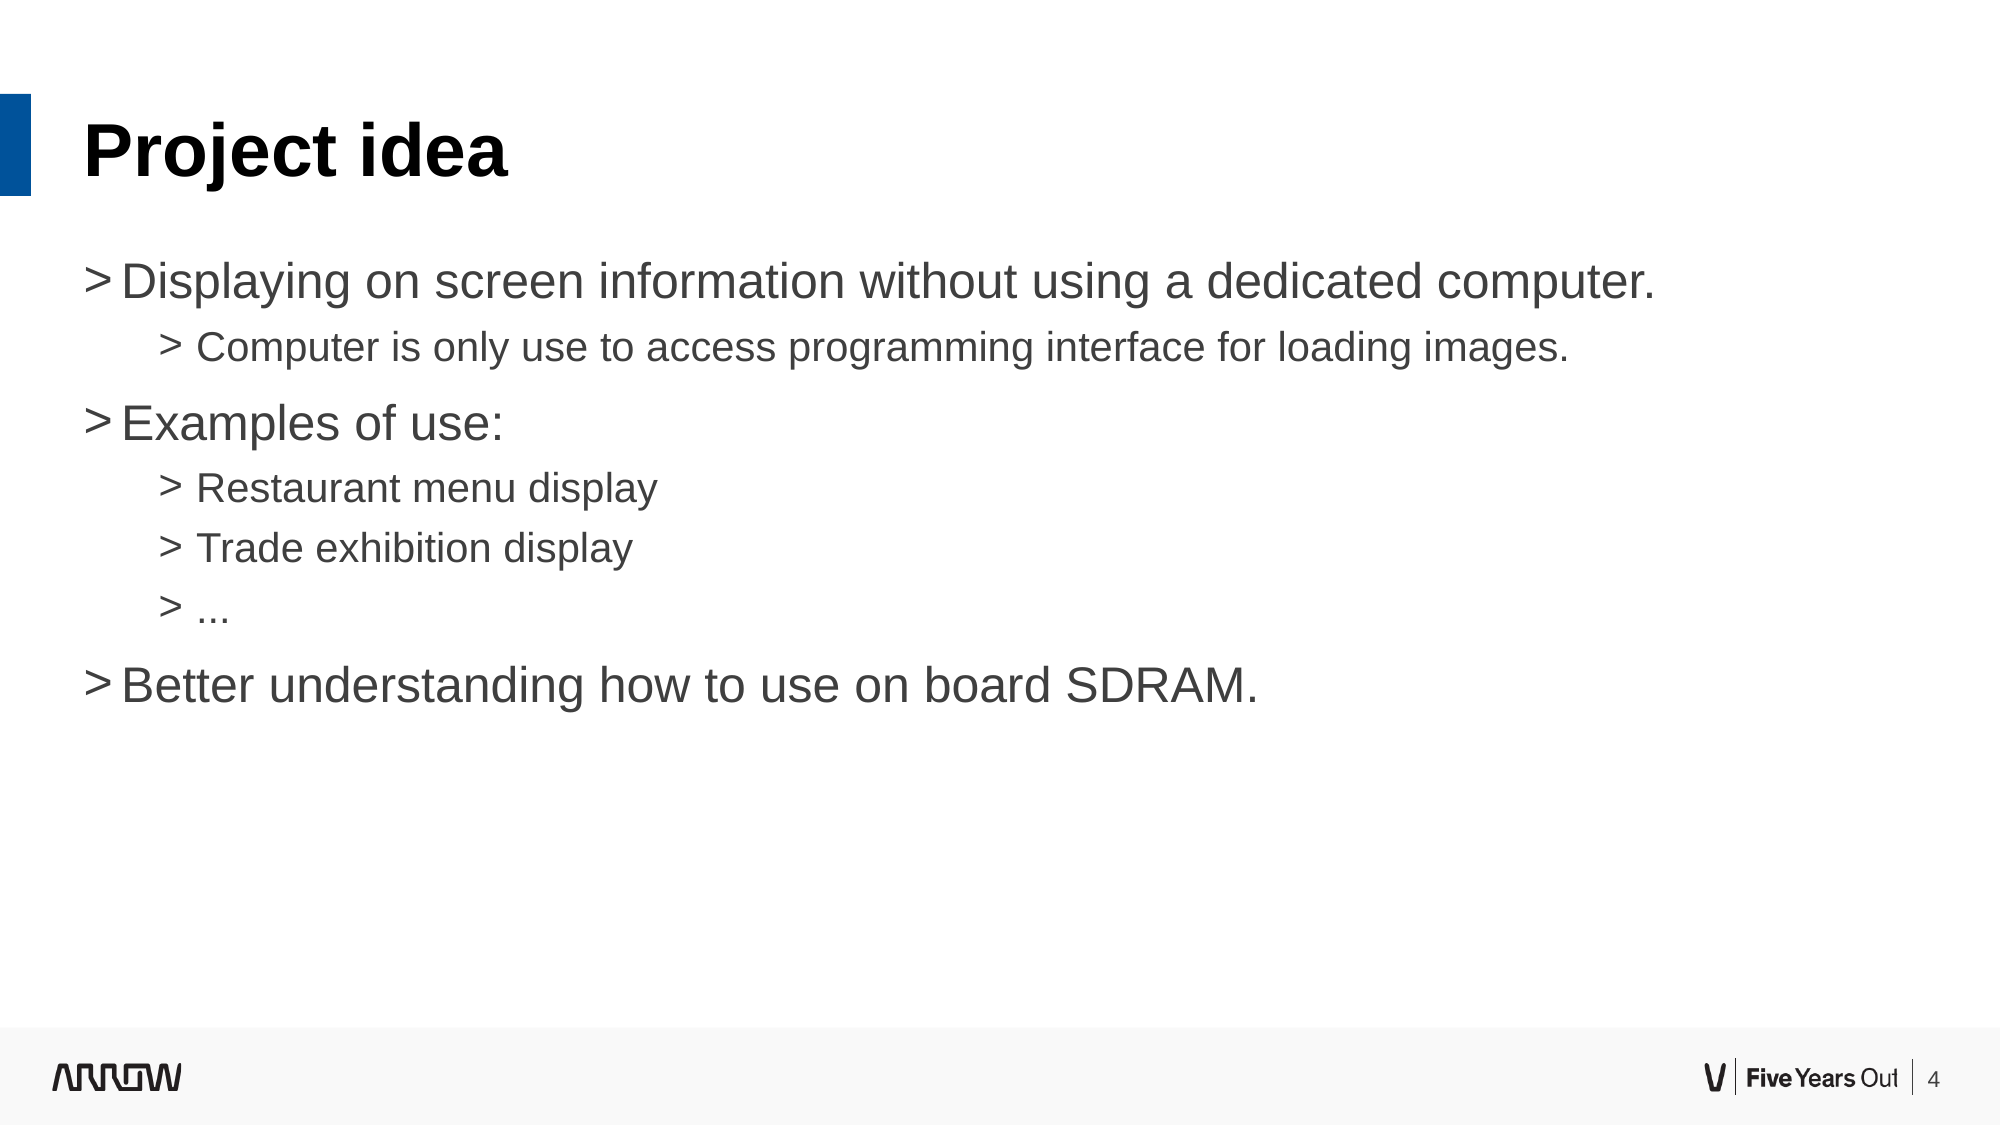

Project idea
Displaying on screen information without using a dedicated computer.
Computer is only use to access programming interface for loading images.
Examples of use:
Restaurant menu display
Trade exhibition display
...
Better understanding how to use on board SDRAM.